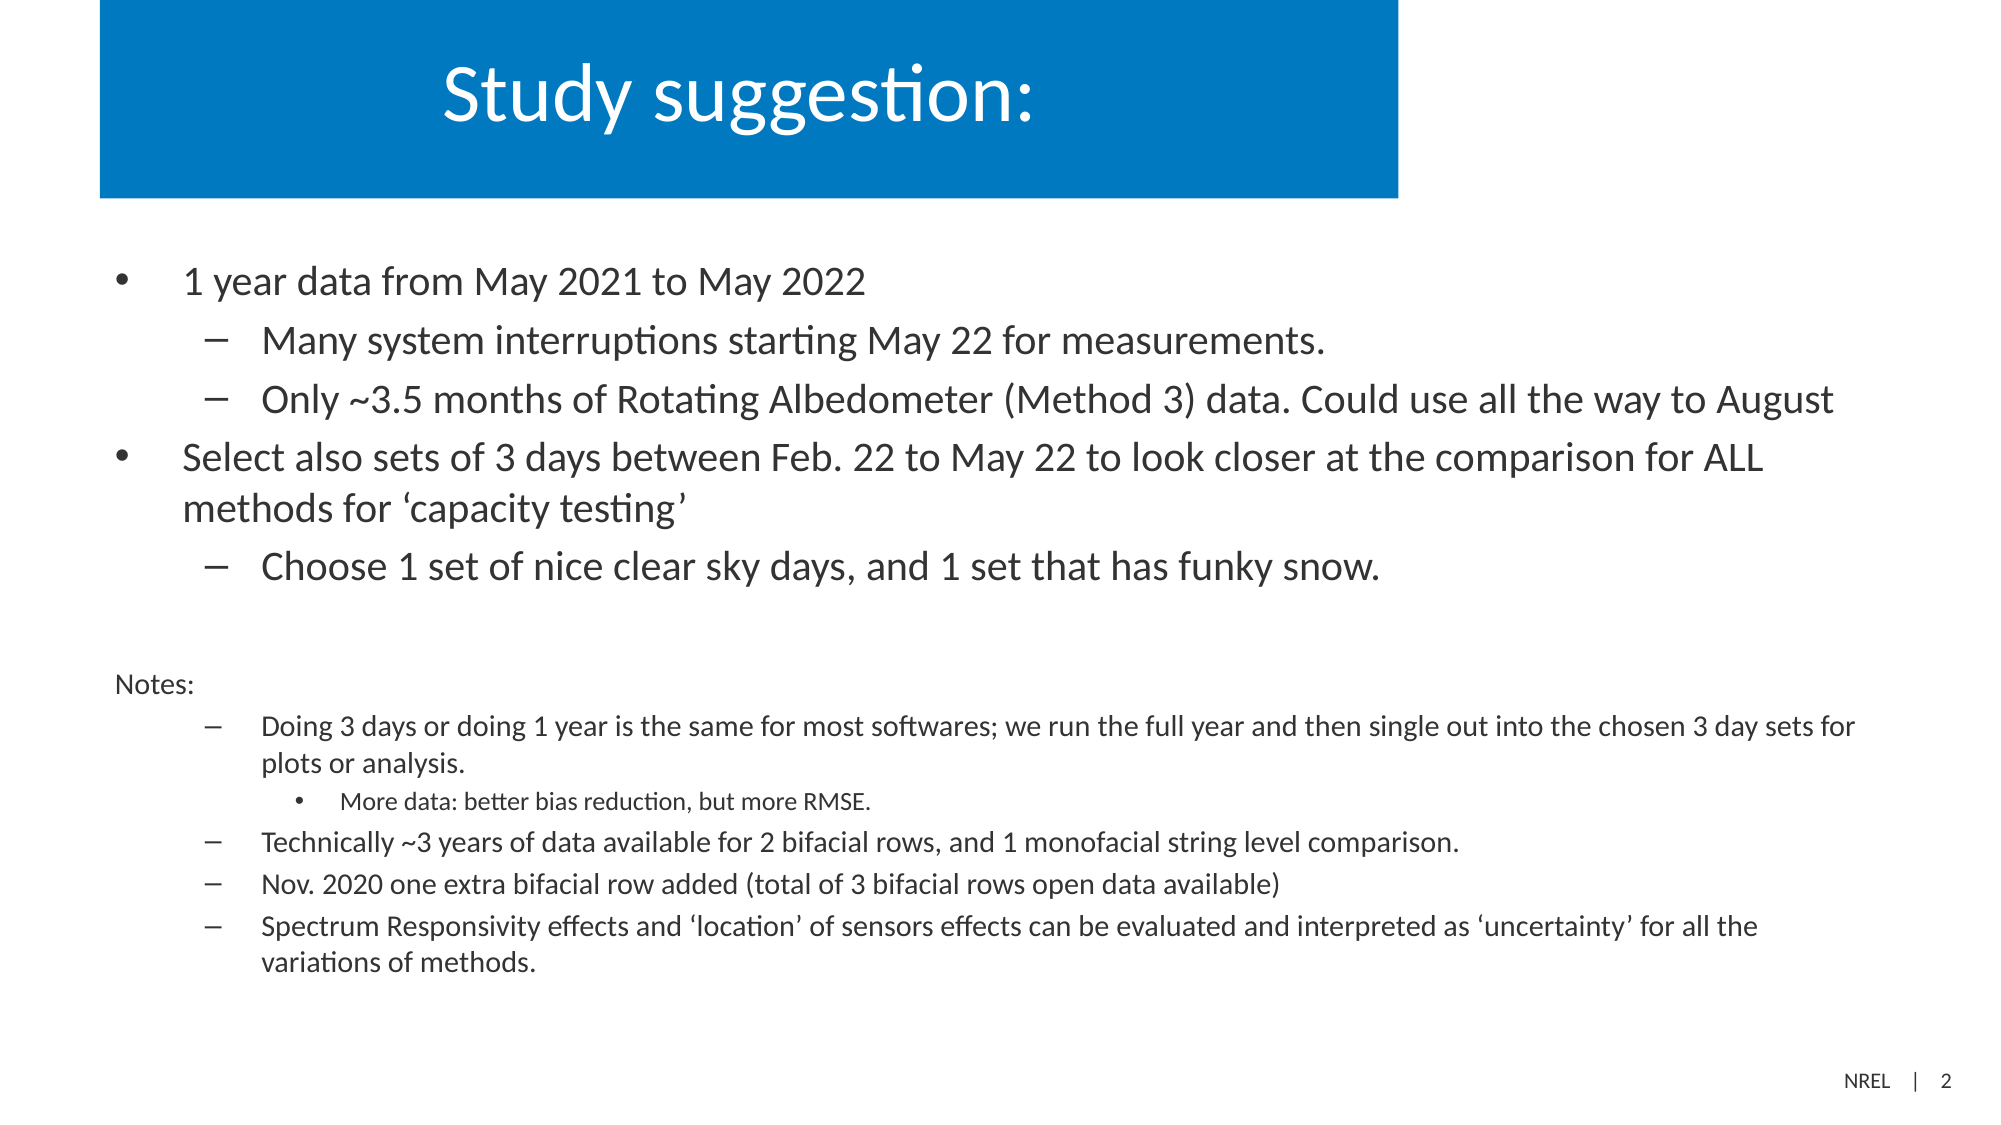

# Study suggestion:
1 year data from May 2021 to May 2022
Many system interruptions starting May 22 for measurements.
Only ~3.5 months of Rotating Albedometer (Method 3) data. Could use all the way to August
Select also sets of 3 days between Feb. 22 to May 22 to look closer at the comparison for ALL methods for ‘capacity testing’
Choose 1 set of nice clear sky days, and 1 set that has funky snow.

Notes:
Doing 3 days or doing 1 year is the same for most softwares; we run the full year and then single out into the chosen 3 day sets for plots or analysis.
More data: better bias reduction, but more RMSE.
Technically ~3 years of data available for 2 bifacial rows, and 1 monofacial string level comparison.
Nov. 2020 one extra bifacial row added (total of 3 bifacial rows open data available)
Spectrum Responsivity effects and ‘location’ of sensors effects can be evaluated and interpreted as ‘uncertainty’ for all the variations of methods.